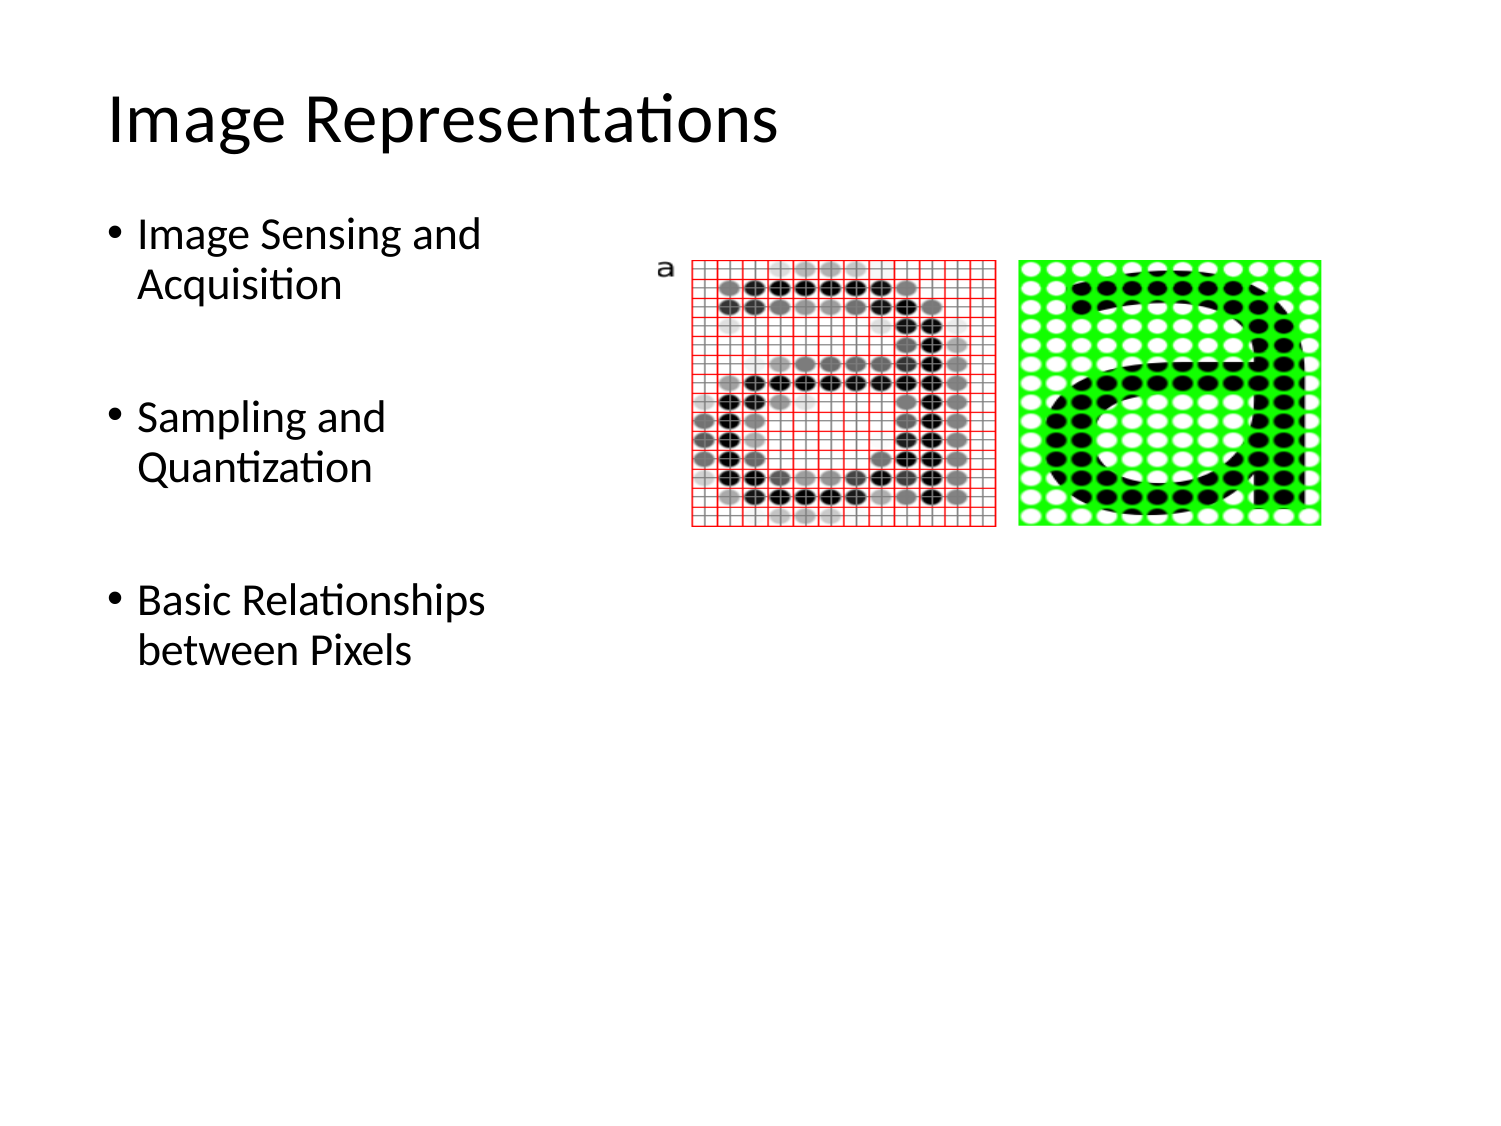

# Image Representations
Image Sensing and  Acquisition

Sampling and  Quantization

Basic Relationships  between Pixels